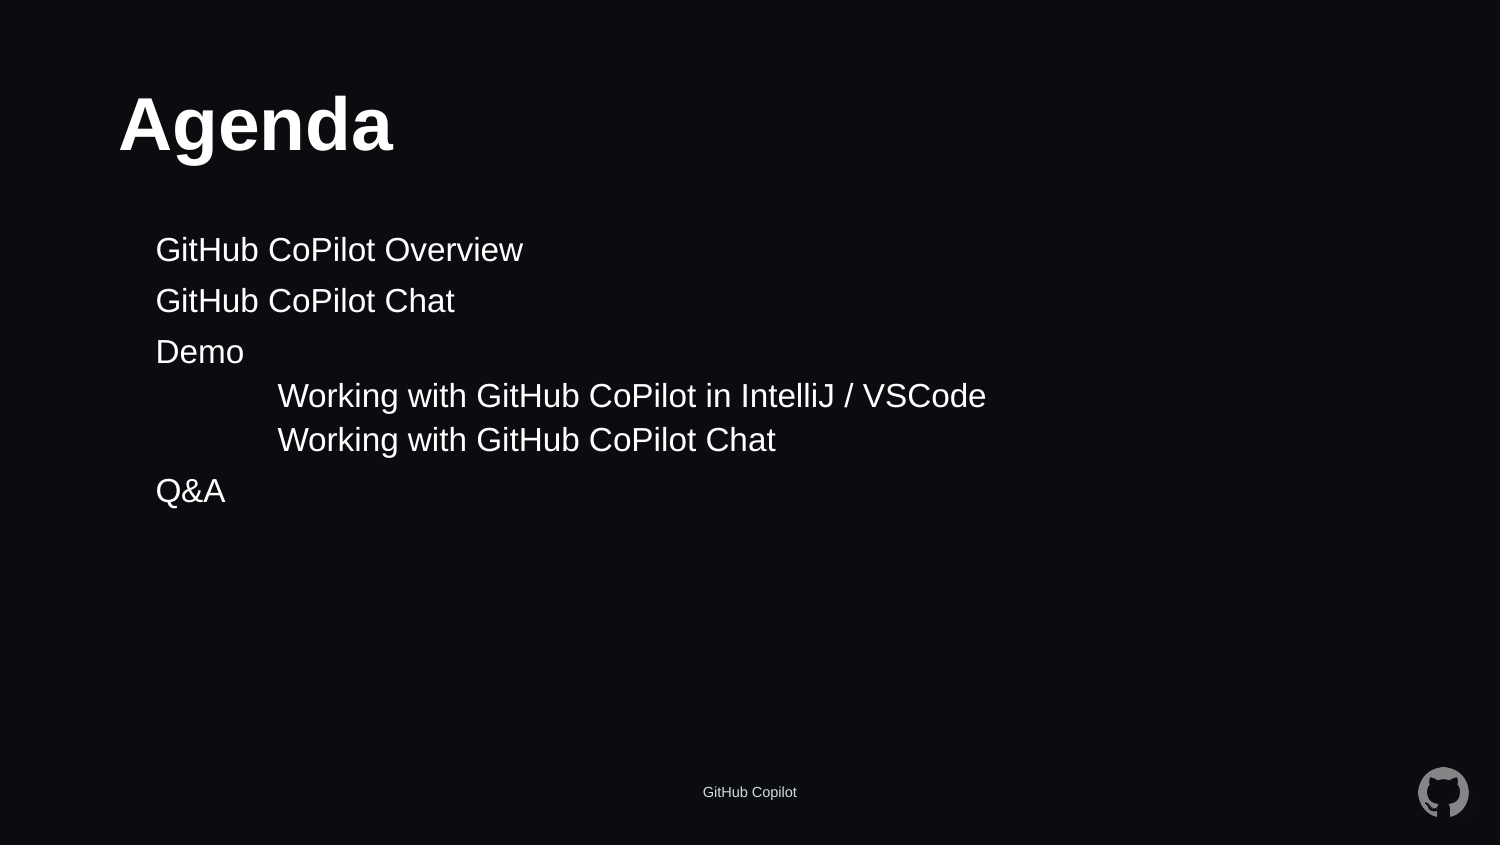

# Agenda
GitHub CoPilot Overview
GitHub CoPilot Chat
Demo
Working with GitHub CoPilot in IntelliJ / VSCode
Working with GitHub CoPilot Chat
Q&A